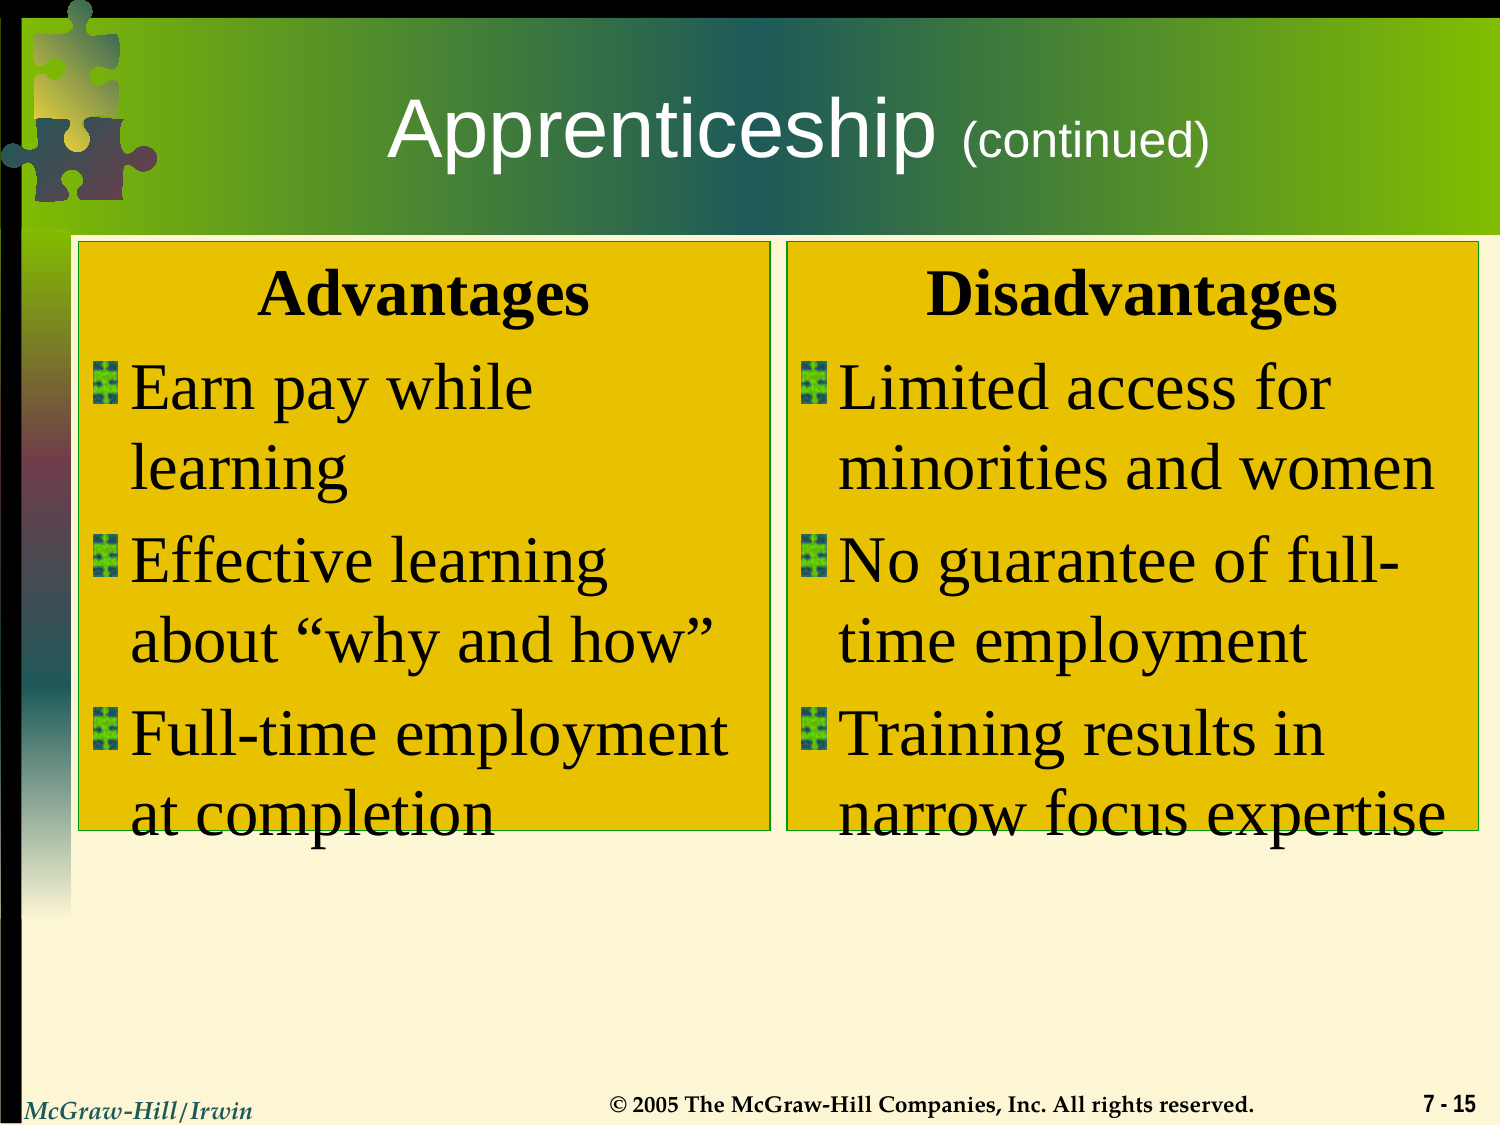

# Apprenticeship (continued)
Advantages
Earn pay while learning
Effective learning about “why and how”
Full-time employment at completion
Disadvantages
Limited access for minorities and women
No guarantee of full-time employment
Training results in narrow focus expertise